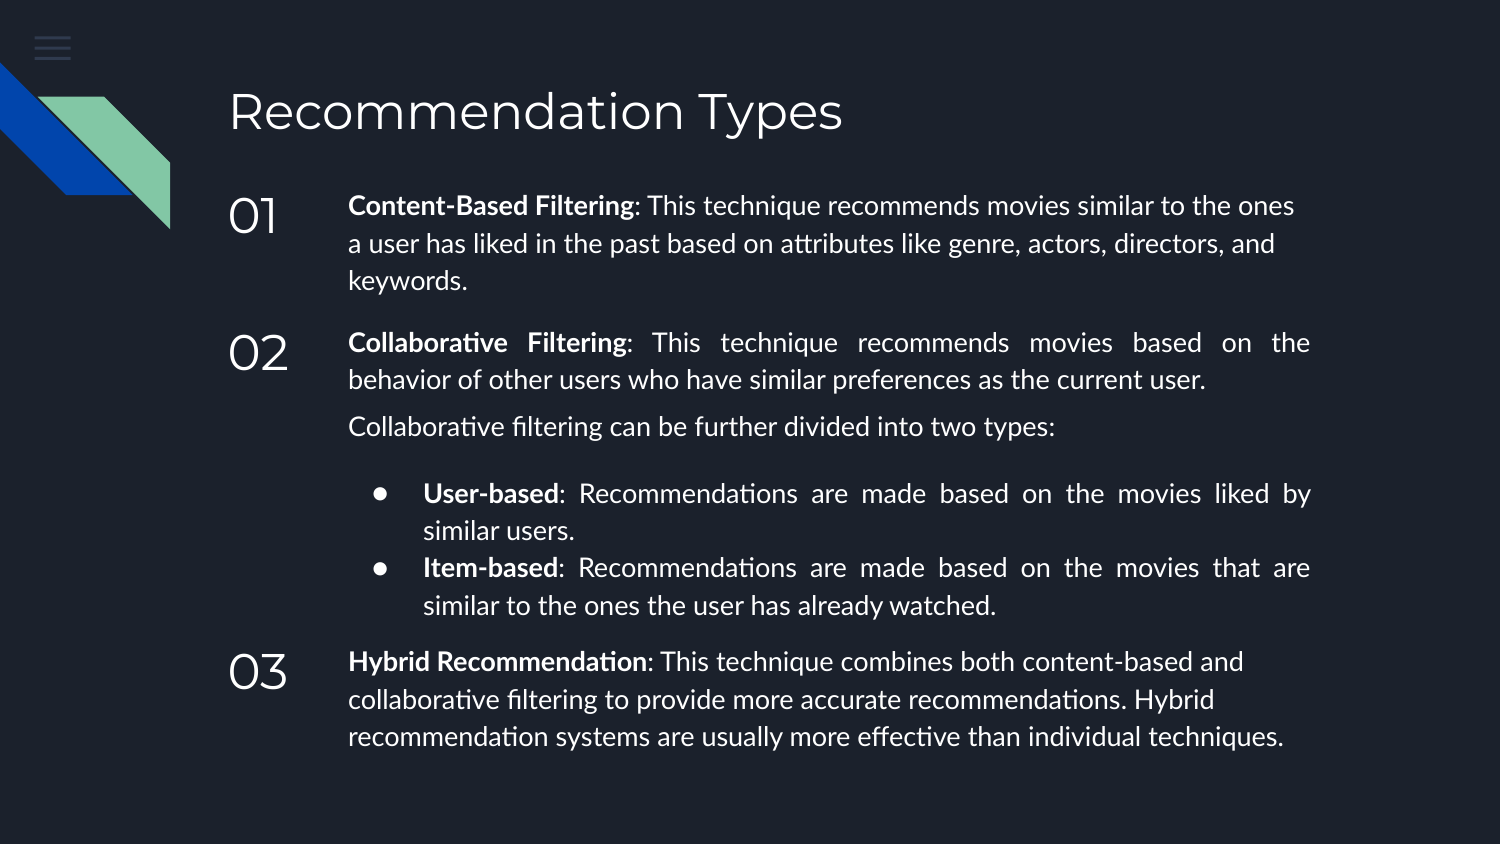

# Recommendation Types

01

Content-Based Filtering: This technique recommends movies similar to the ones a user has liked in the past based on attributes like genre, actors, directors, and keywords.
02

Collaborative Filtering: This technique recommends movies based on the behavior of other users who have similar preferences as the current user.
Collaborative filtering can be further divided into two types:
User-based: Recommendations are made based on the movies liked by similar users.
Item-based: Recommendations are made based on the movies that are similar to the ones the user has already watched.

03
Hybrid Recommendation: This technique combines both content-based and collaborative filtering to provide more accurate recommendations. Hybrid recommendation systems are usually more effective than individual techniques.